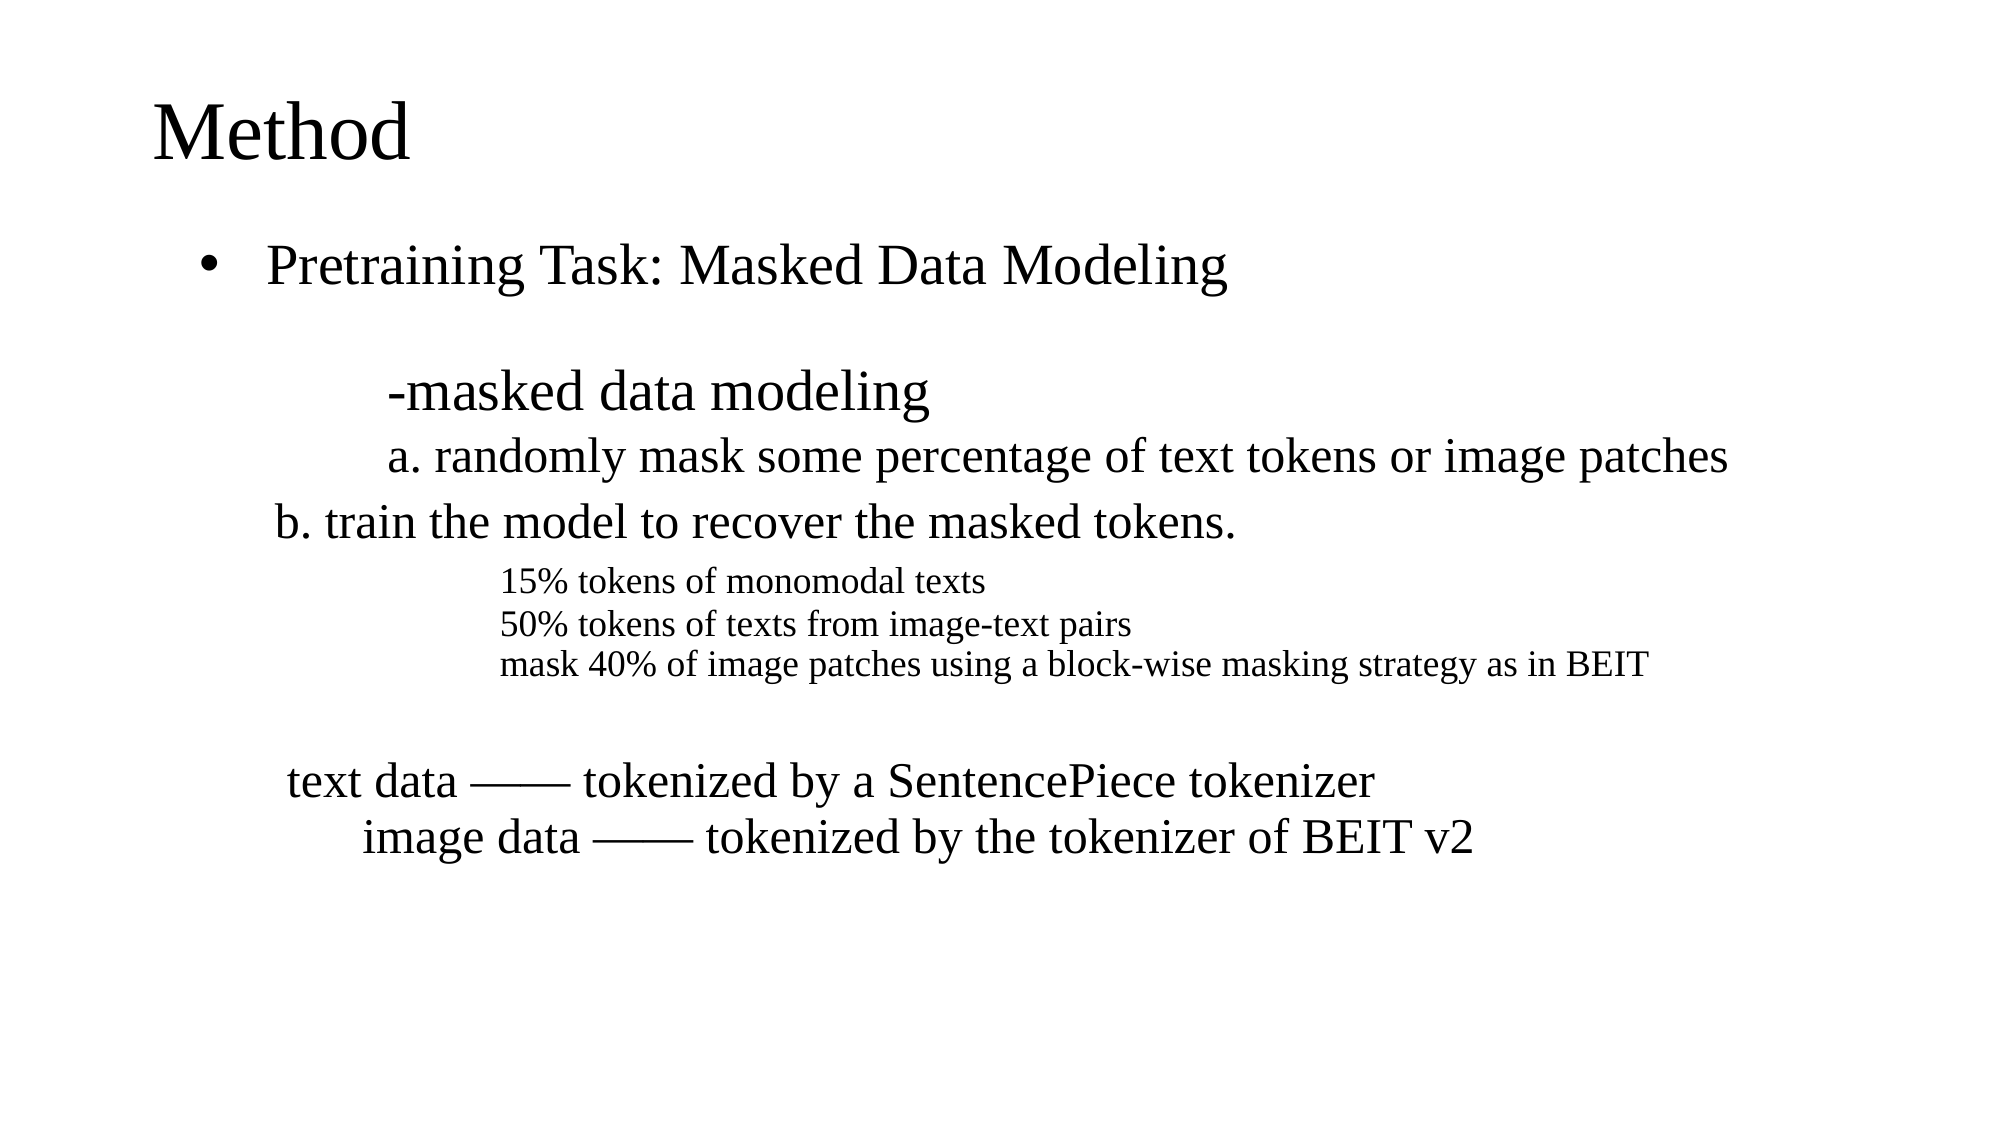

# Method
  Pretraining Task: Masked Data Modeling
	-masked data modeling
	a. randomly mask some percentage of text tokens or image patches
      b. train the model to recover the masked tokens.
		15% tokens of monomodal texts
		50% tokens of texts from image-text pairs
		mask 40% of image patches using a block-wise masking strategy as in BEIT
      text data —— tokenized by a SentencePiece tokenizer
	 image data —— tokenized by the tokenizer of BEIT v2